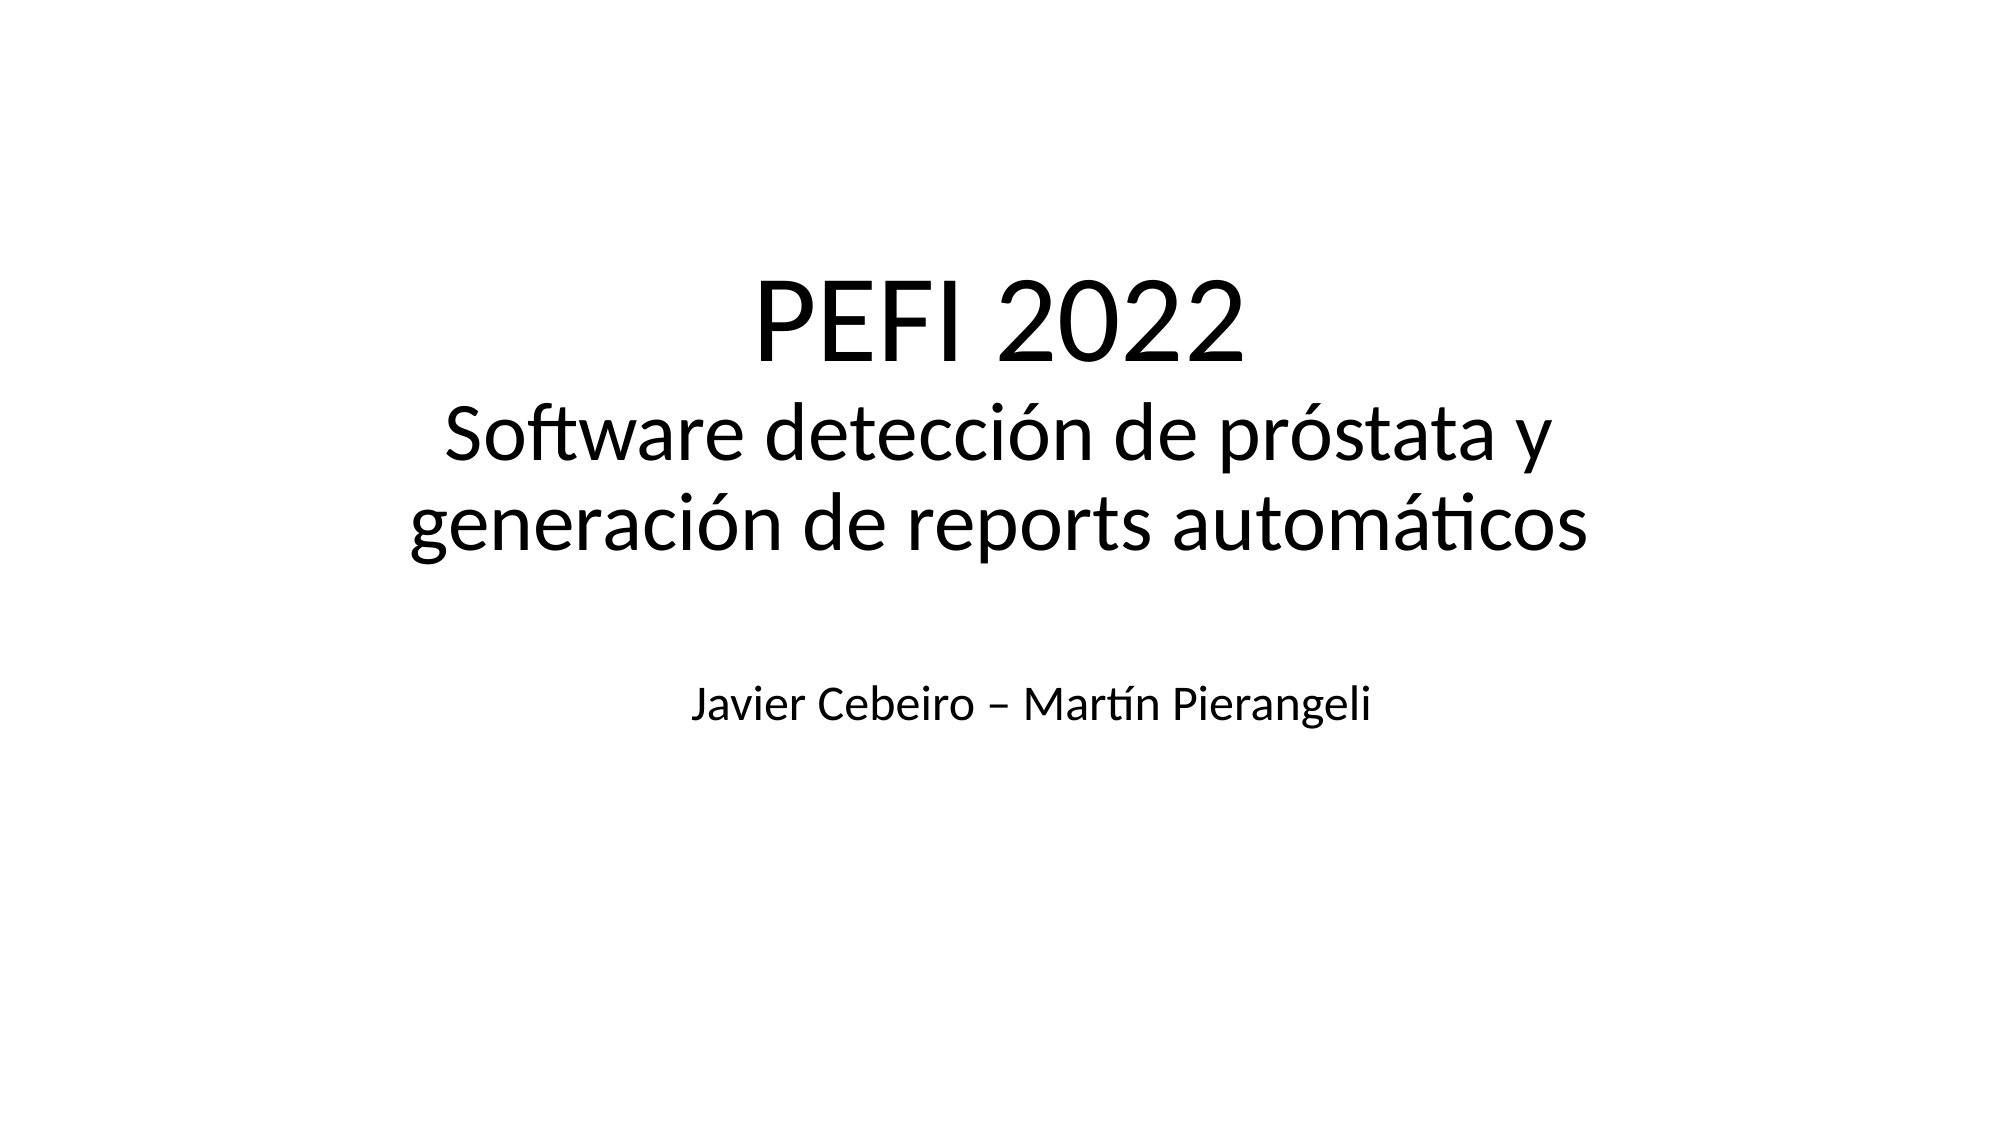

# PEFI 2022 Software detección de próstata y generación de reports automáticos
Javier Cebeiro – Martín Pierangeli